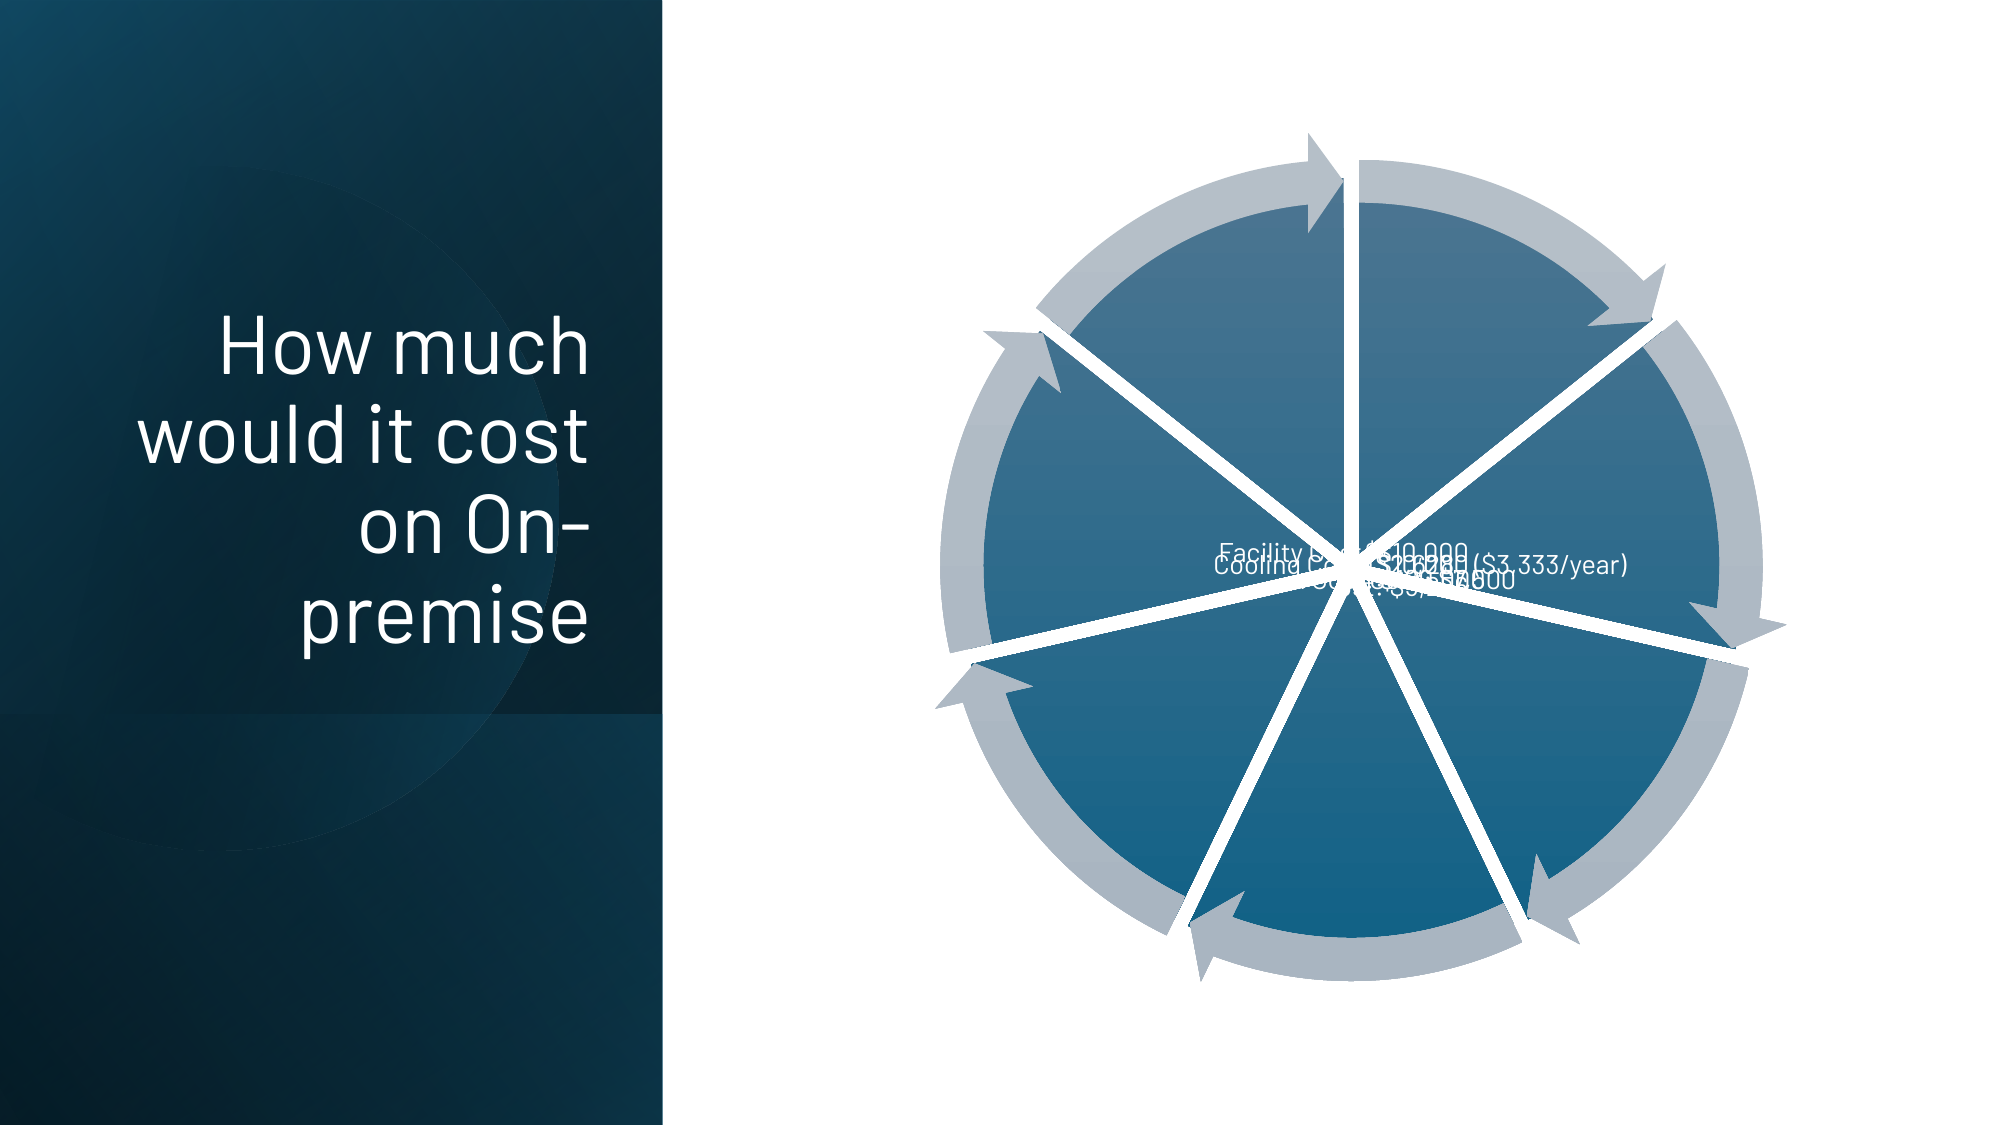

Hardware Cost: (initial) $50,000 ($16,667/year)
Software Cost: (initial) $10,000 ($3,333/year)
Maintenance Cost: $7,500
Energy Cost: $5,256
Personnel Cost: $160,000
Cooling Cost: $2,628
Facility Cost: $10,000

# How much would it cost on On-premise